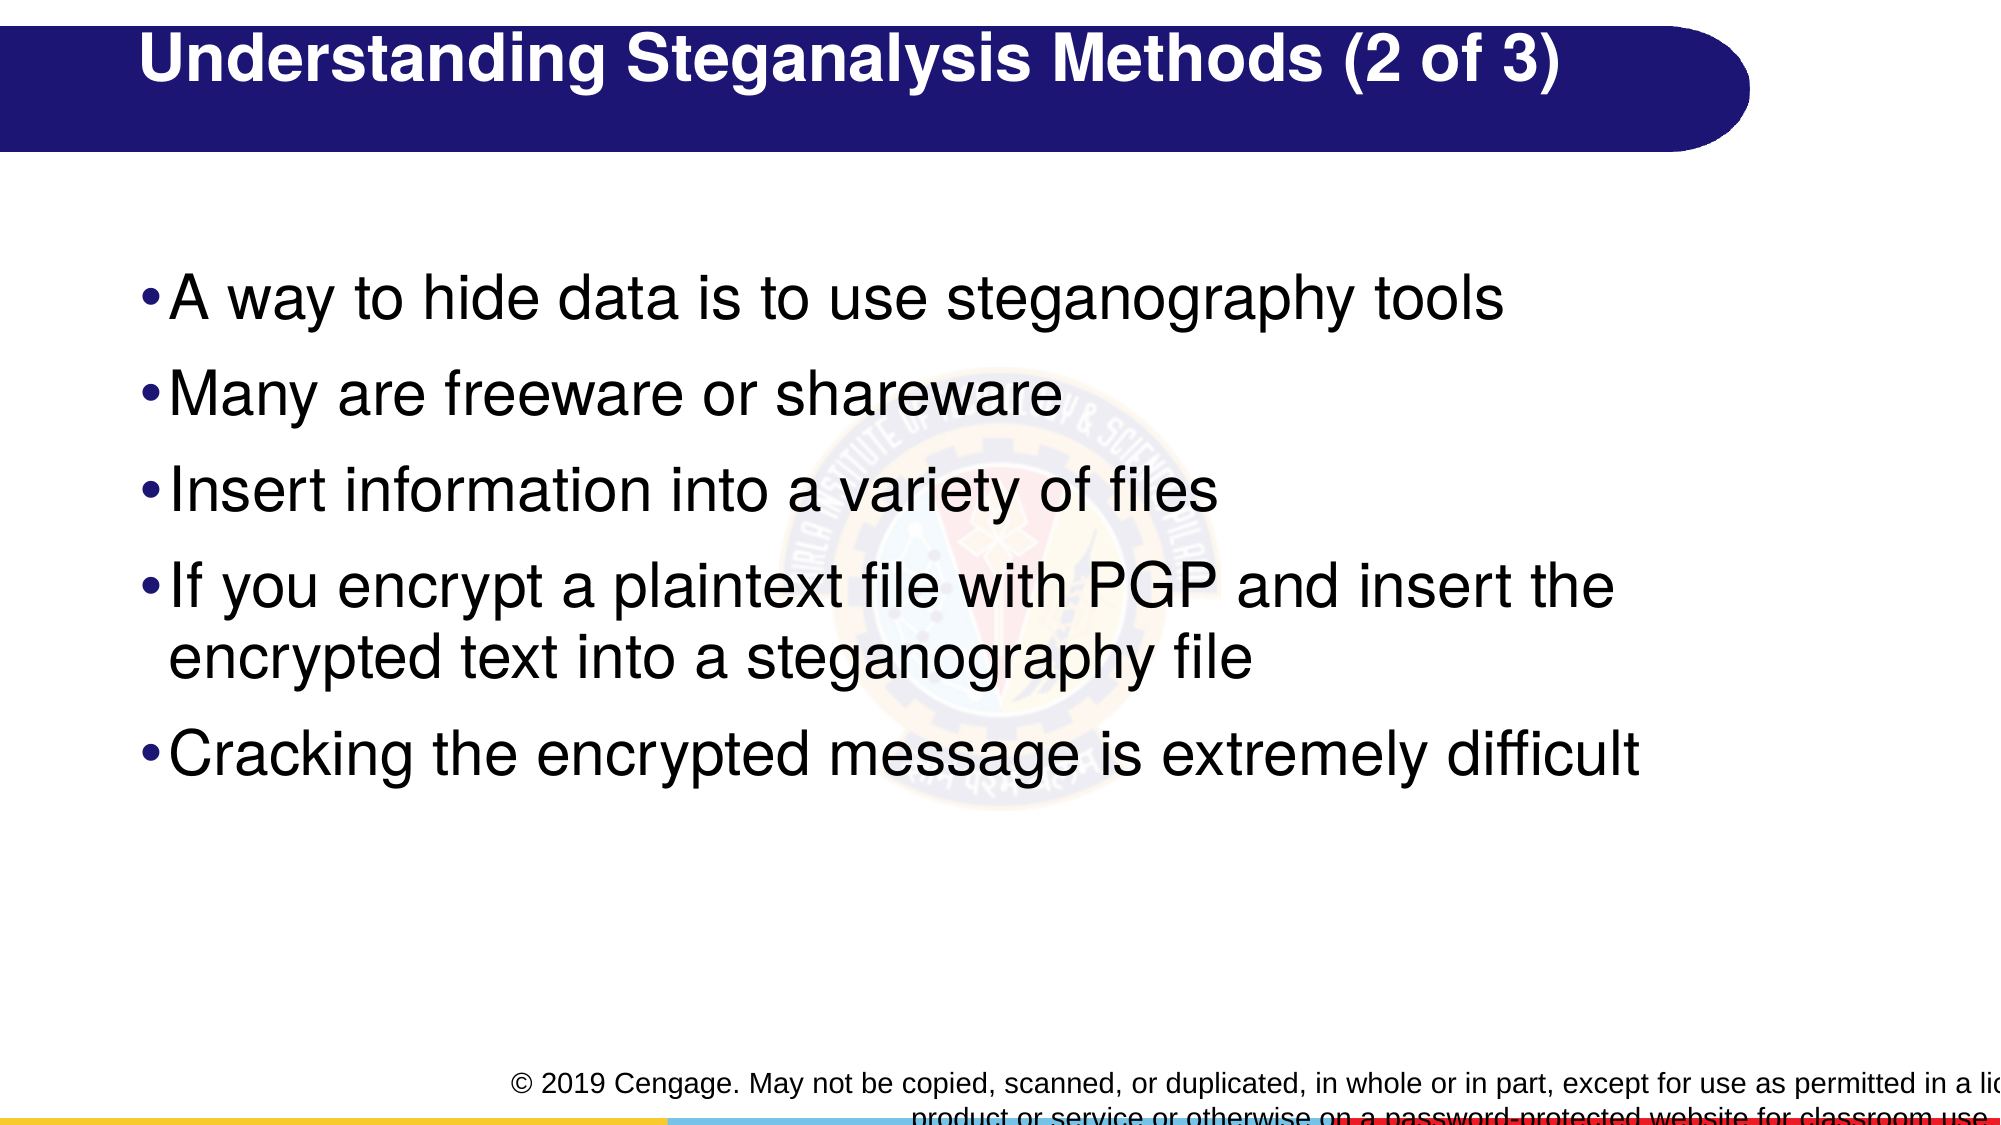

# Understanding Steganalysis Methods (2 of 3)

A way to hide data is to use steganography tools
Many are freeware or shareware
Insert information into a variety of files
If you encrypt a plaintext file with PGP and insert the encrypted text into a steganography file
Cracking the encrypted message is extremely difficult
© 2019 Cengage. May not be copied, scanned, or duplicated, in whole or in part, except for use as permitted in a license distributed with a certain product or service or otherwise on a password-protected website for classroom use.